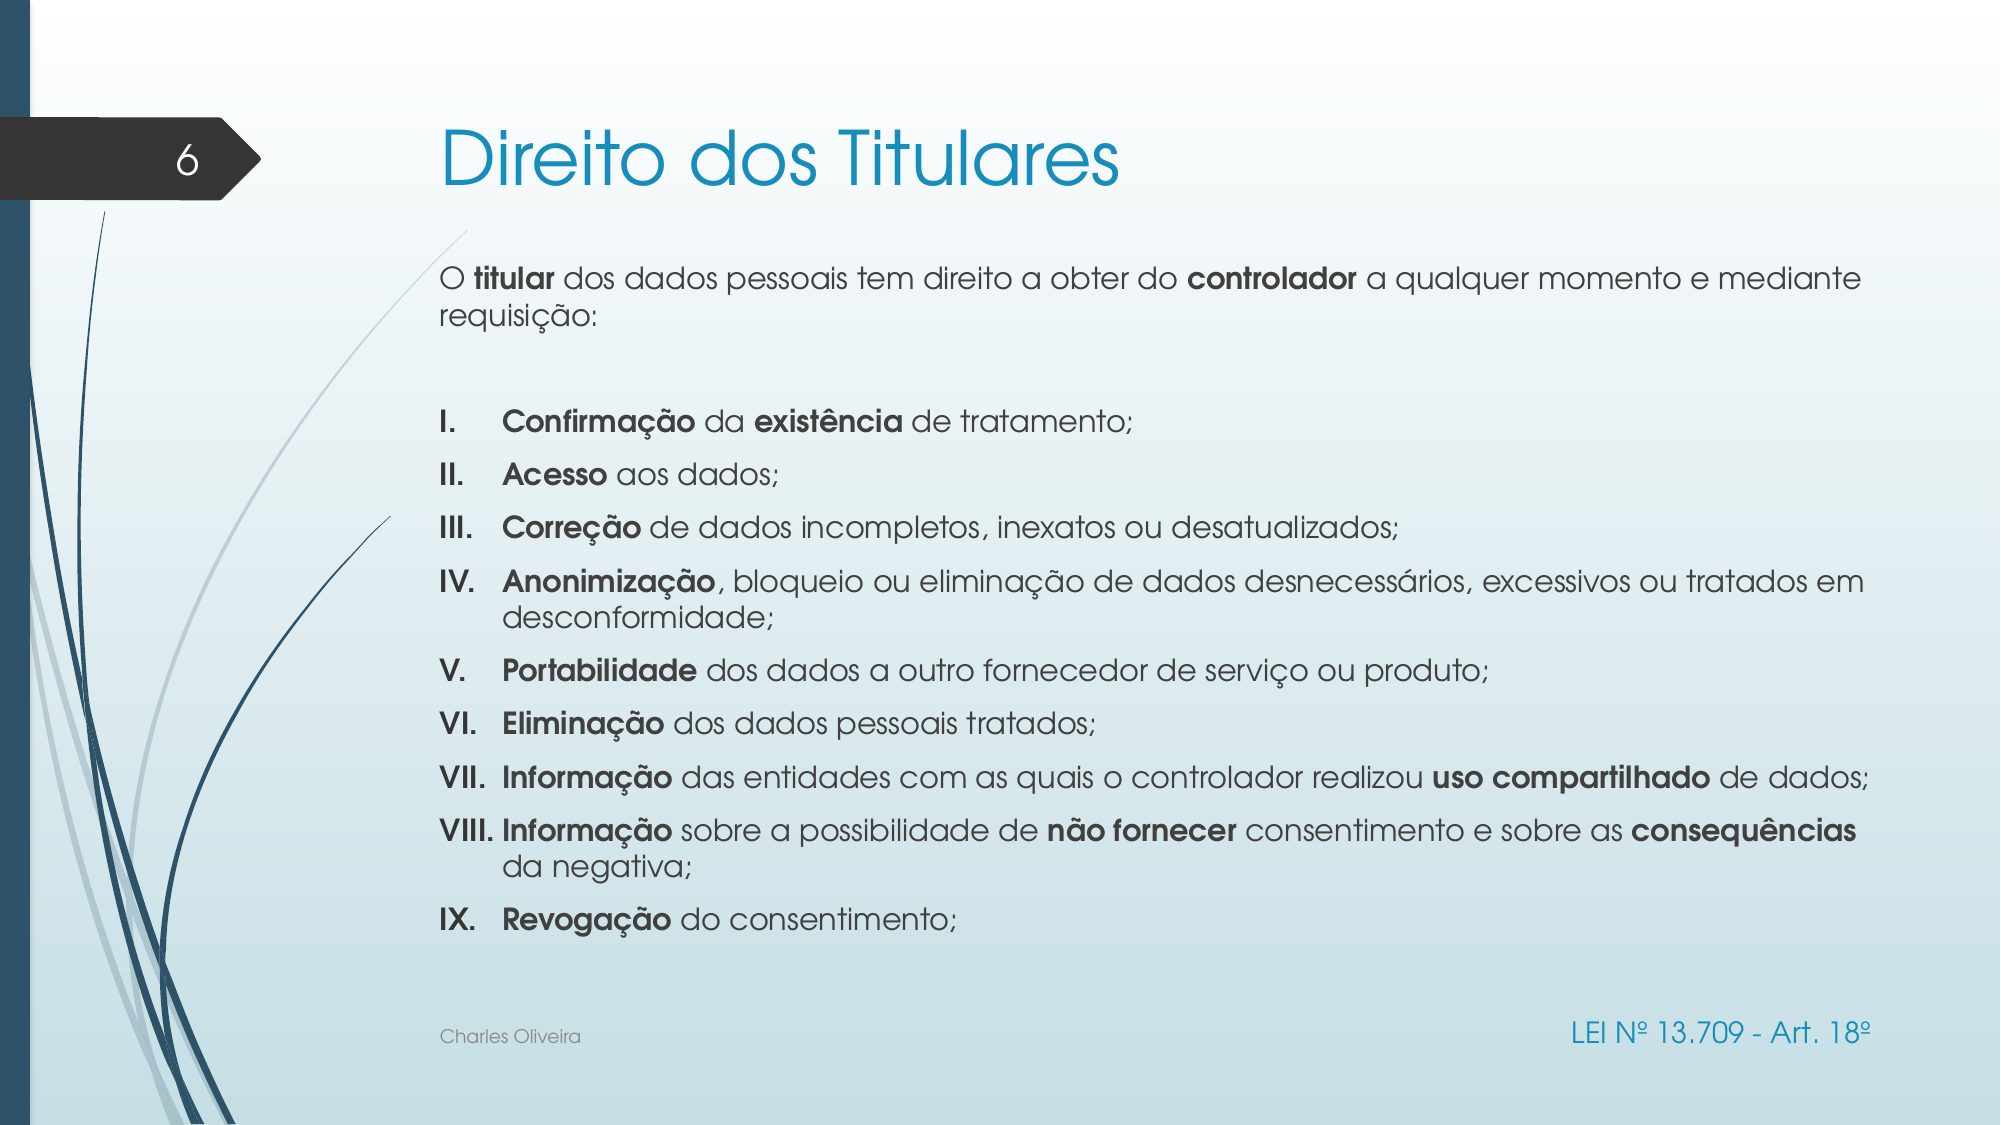

# Direito dos Titulares
6
O titular dos dados pessoais tem direito a obter do controlador a qualquer momento e mediante requisição:

Confirmação da existência de tratamento;
Acesso aos dados;
Correção de dados incompletos, inexatos ou desatualizados;
Anonimização, bloqueio ou eliminação de dados desnecessários, excessivos ou tratados em desconformidade;
Portabilidade dos dados a outro fornecedor de serviço ou produto;
Eliminação dos dados pessoais tratados;
Informação das entidades com as quais o controlador realizou uso compartilhado de dados;
Informação sobre a possibilidade de não fornecer consentimento e sobre as consequências da negativa;
Revogação do consentimento;
Charles Oliveira
LEI Nº 13.709 - Art. 18º